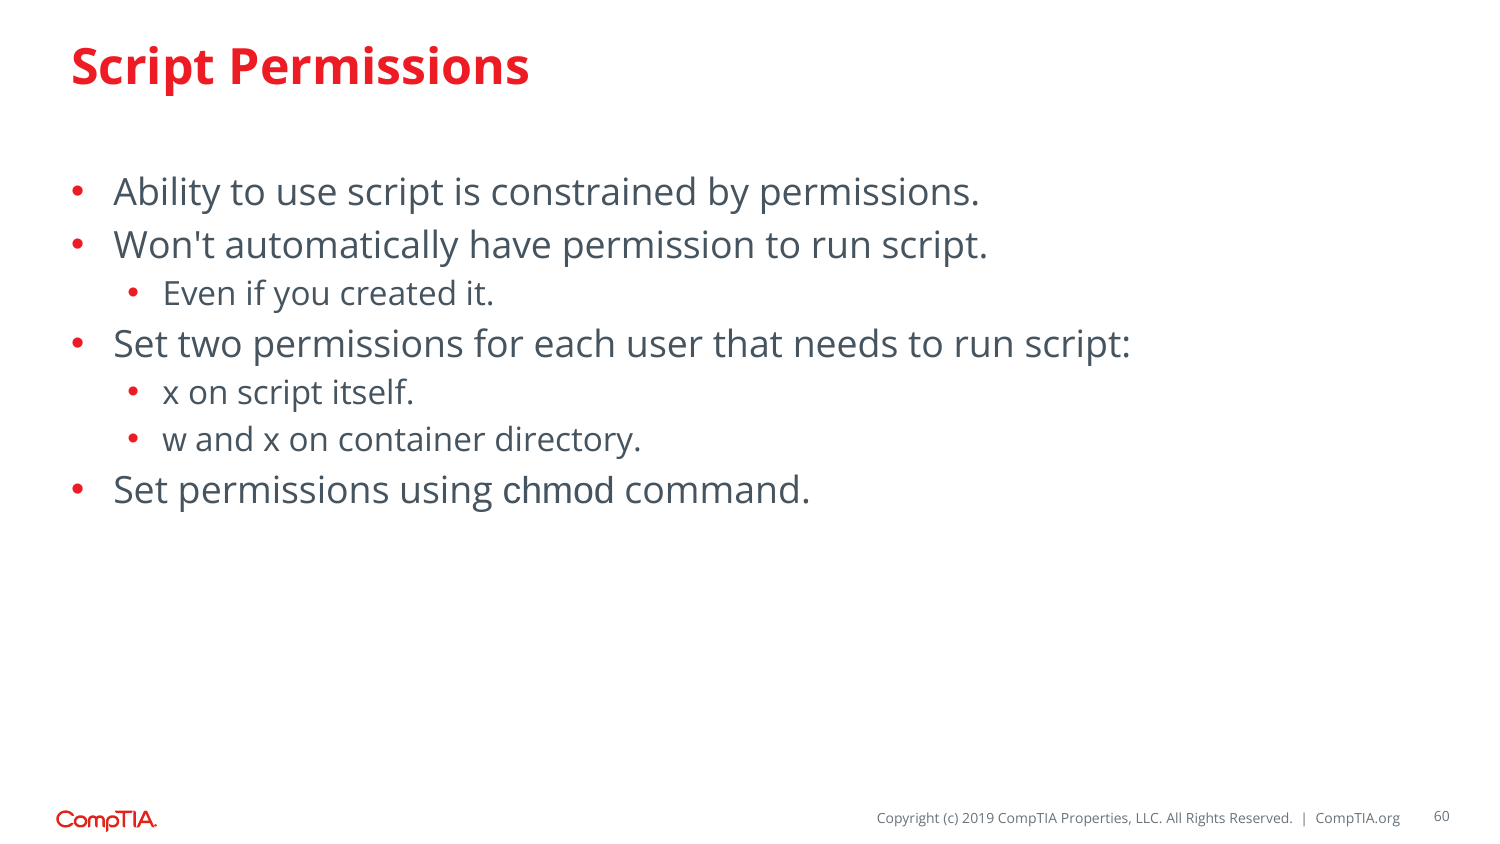

# Script Permissions
Ability to use script is constrained by permissions.
Won't automatically have permission to run script.
Even if you created it.
Set two permissions for each user that needs to run script:
x on script itself.
w and x on container directory.
Set permissions using chmod command.
60